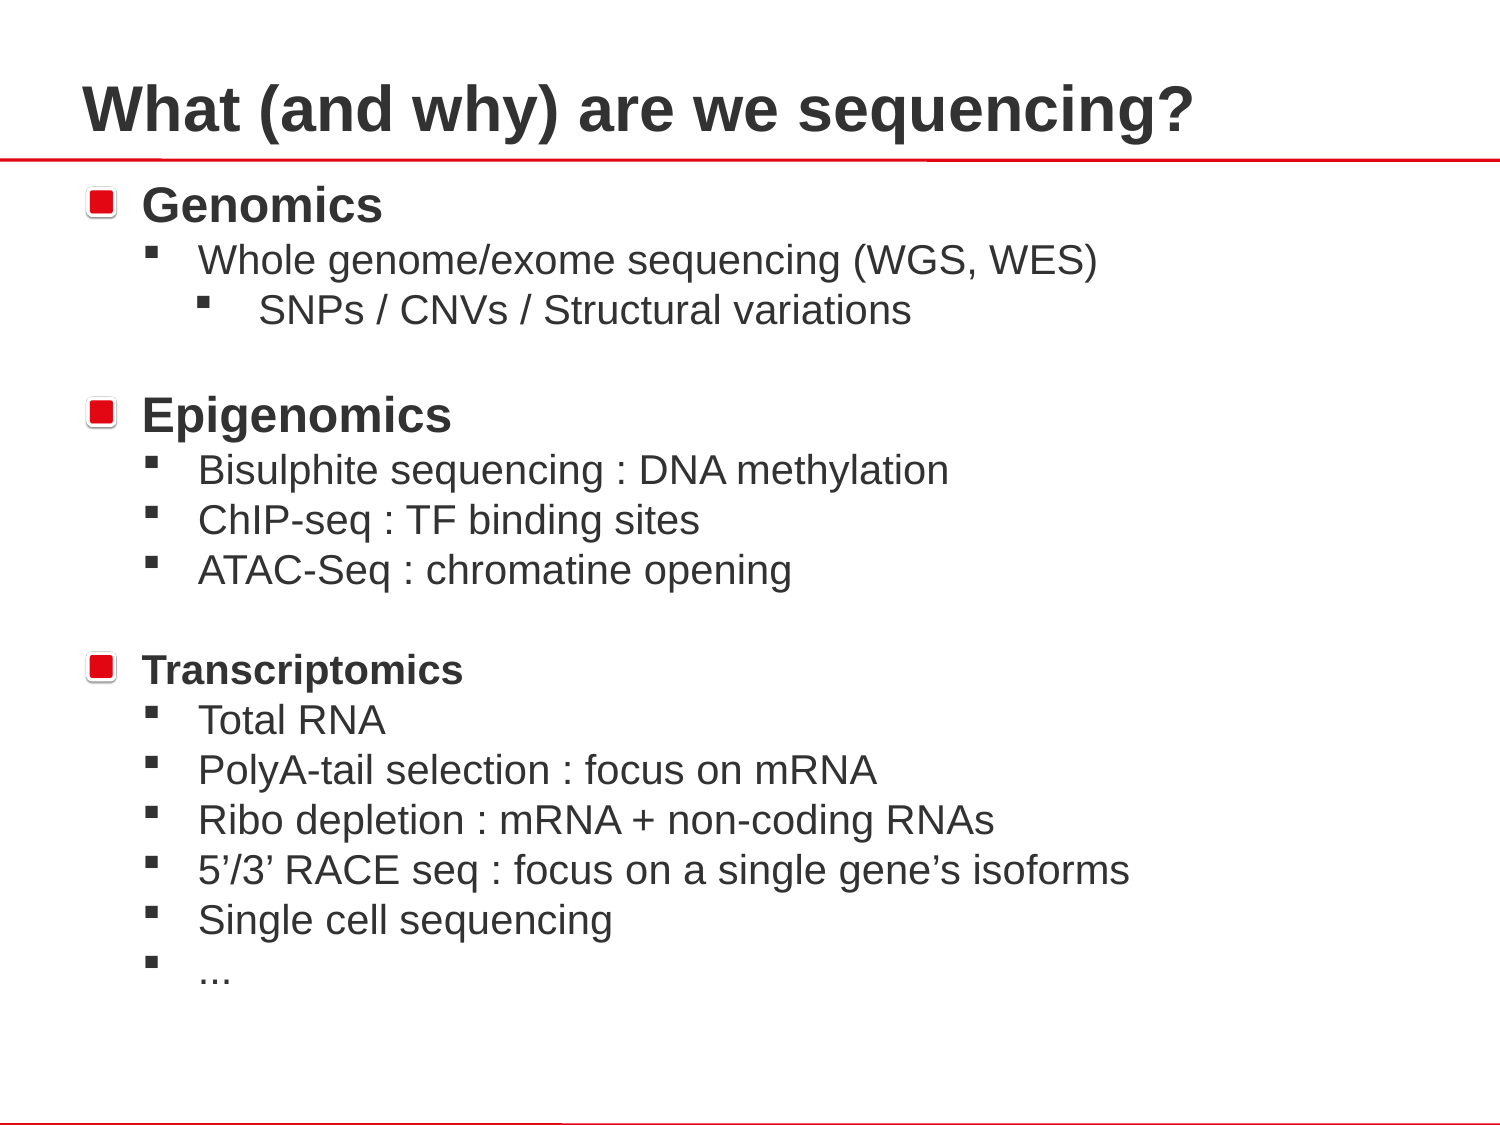

What (and why) are we sequencing?
Genomics
Whole genome/exome sequencing (WGS, WES)
SNPs / CNVs / Structural variations
Epigenomics
Bisulphite sequencing : DNA methylation
ChIP-seq : TF binding sites
ATAC-Seq : chromatine opening

Transcriptomics
Total RNA
PolyA-tail selection : focus on mRNA
Ribo depletion : mRNA + non-coding RNAs
5’/3’ RACE seq : focus on a single gene’s isoforms
Single cell sequencing
...